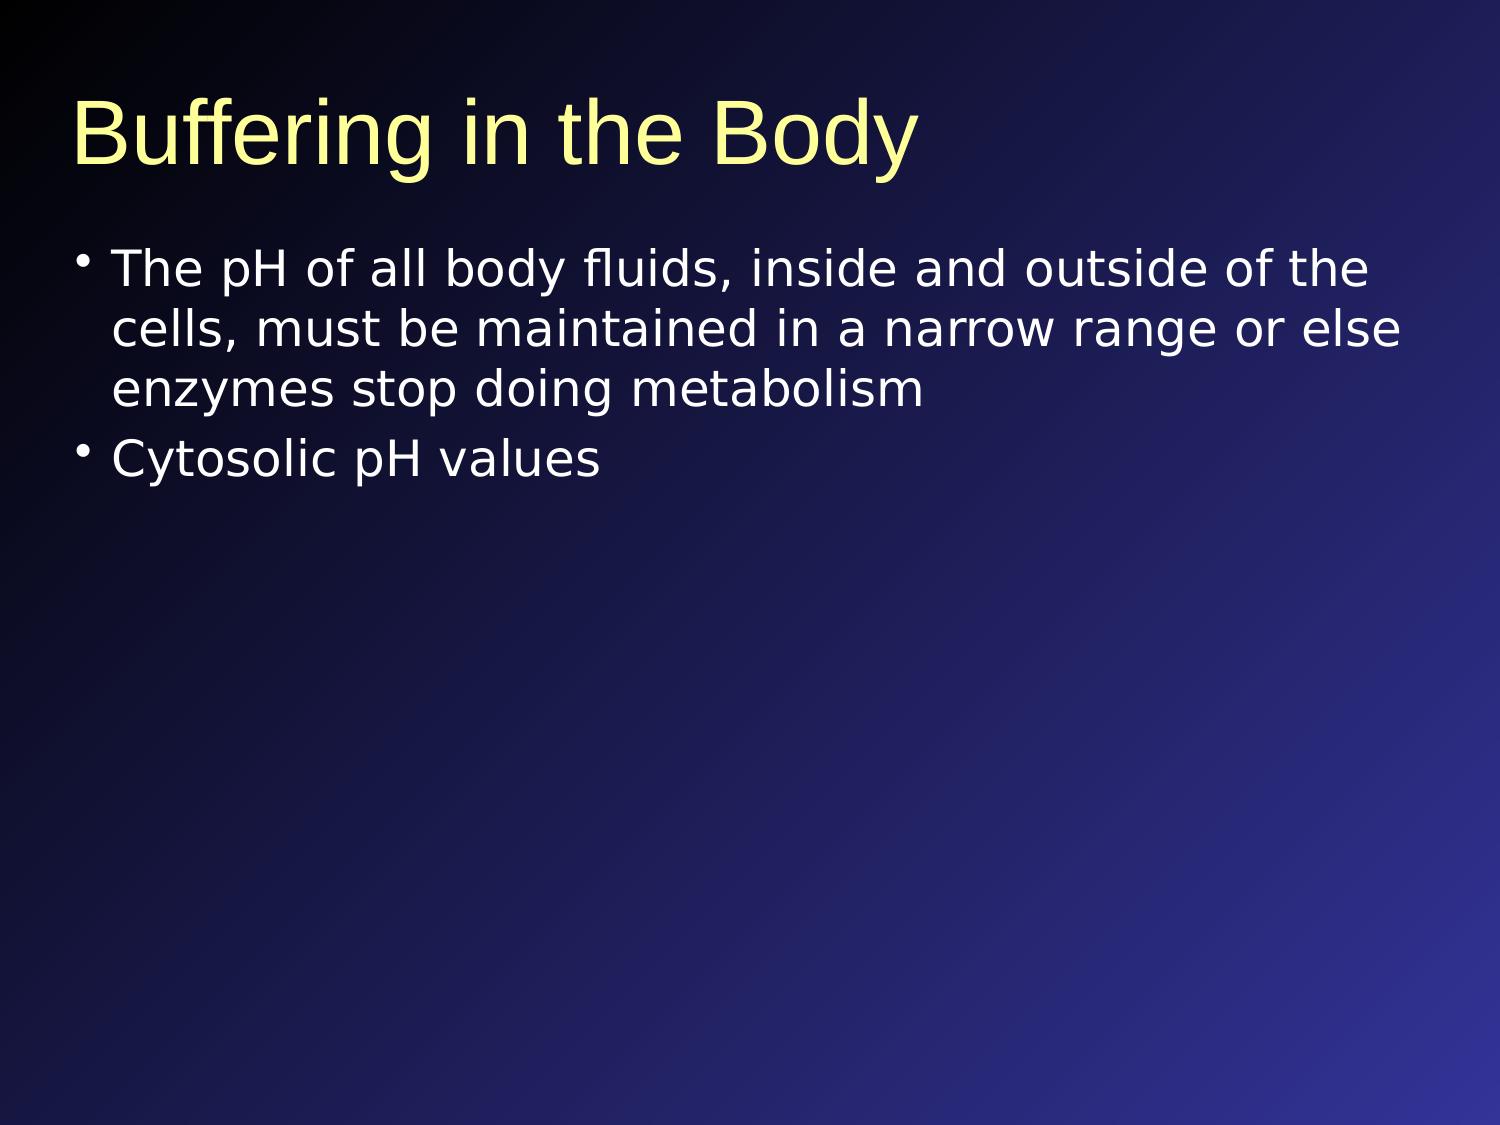

# Buffering in the Body
The pH of all body fluids, inside and outside of the cells, must be maintained in a narrow range or else enzymes stop doing metabolism
Cytosolic pH values